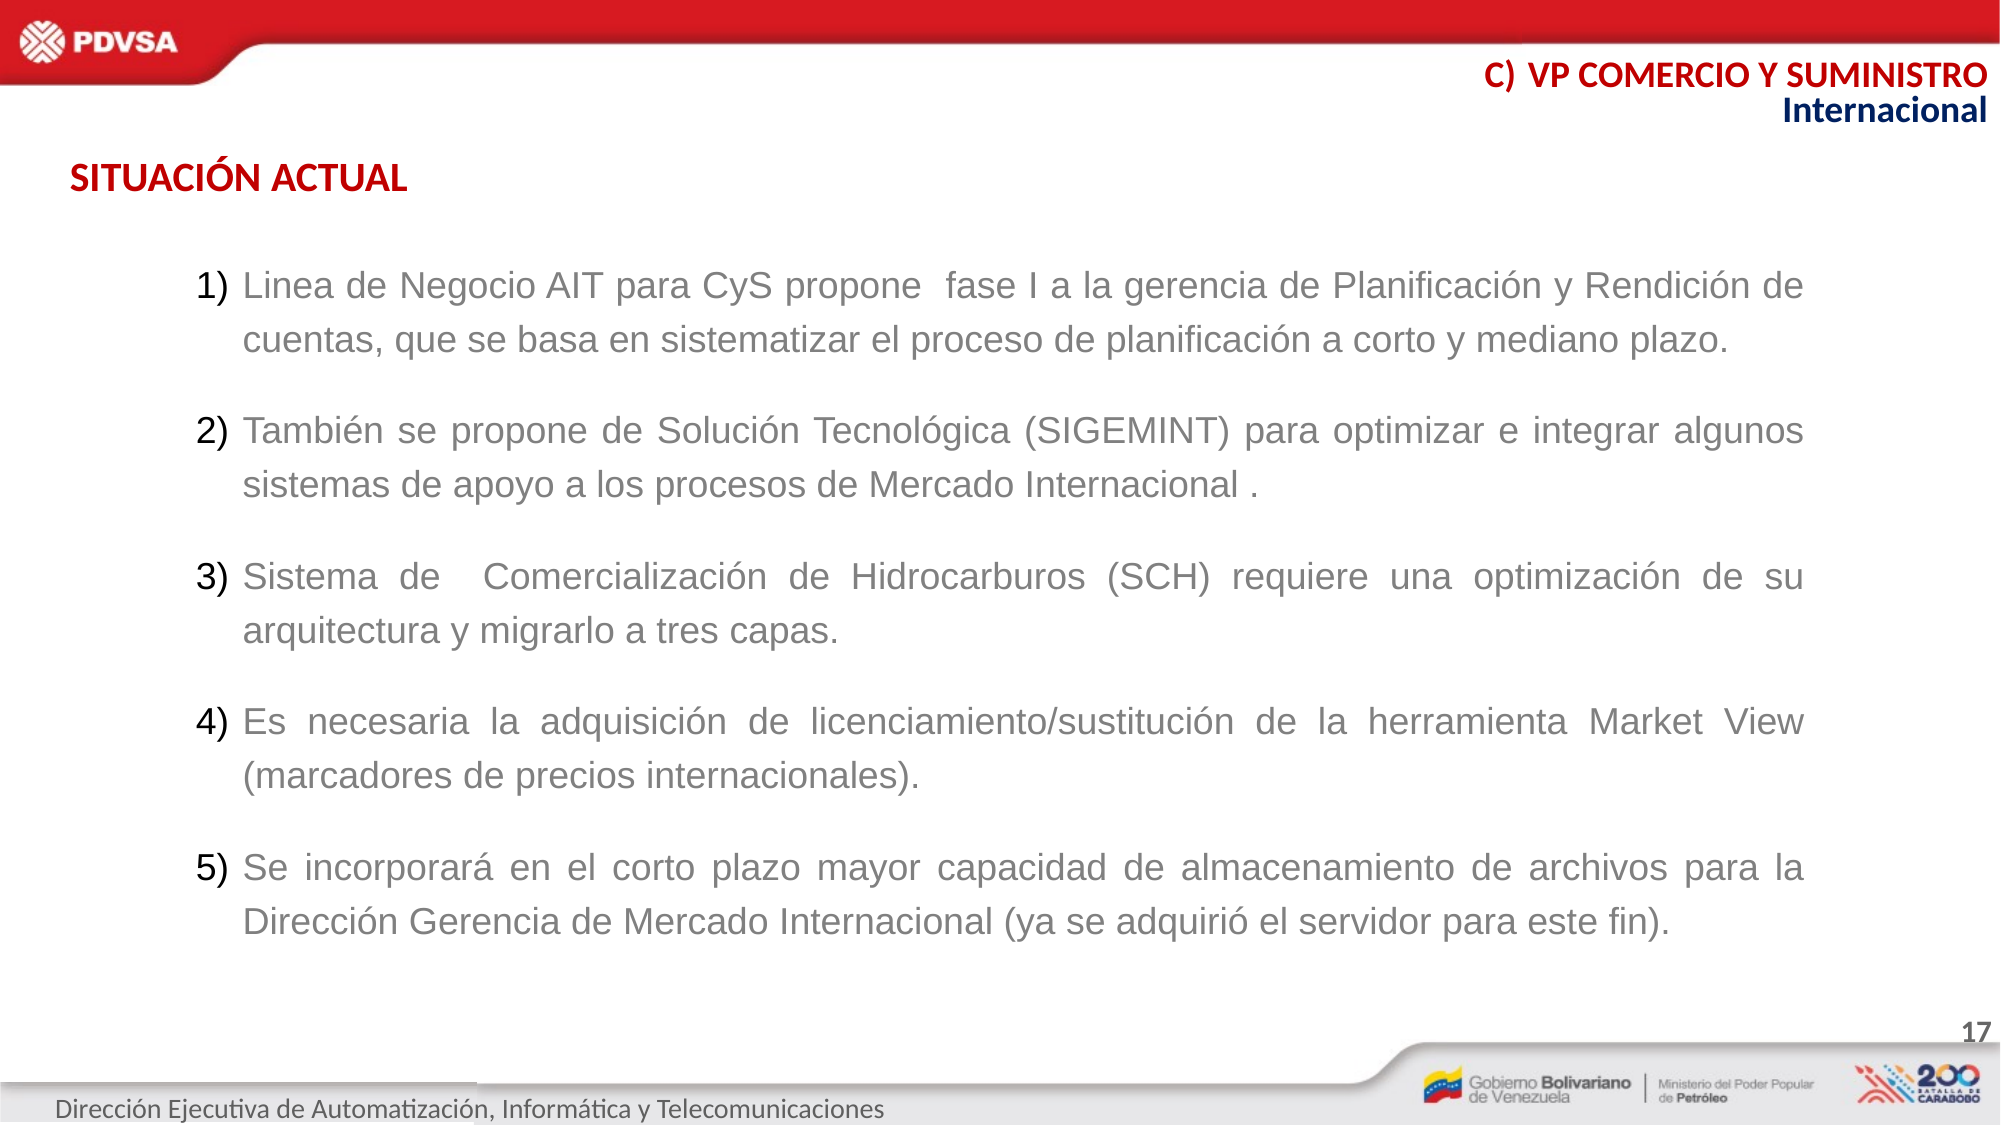

VP COMERCIO Y SUMINISTRO Internacional
SITUACIÓN ACTUAL
Linea de Negocio AIT para CyS propone  fase I a la gerencia de Planificación y Rendición de cuentas, que se basa en sistematizar el proceso de planificación a corto y mediano plazo.
También se propone de Solución Tecnológica (SIGEMINT) para optimizar e integrar algunos sistemas de apoyo a los procesos de Mercado Internacional .
Sistema de  Comercialización de Hidrocarburos (SCH) requiere una optimización de su arquitectura y migrarlo a tres capas.
Es necesaria la adquisición de licenciamiento/sustitución de la herramienta Market View (marcadores de precios internacionales).
Se incorporará en el corto plazo mayor capacidad de almacenamiento de archivos para la Dirección Gerencia de Mercado Internacional (ya se adquirió el servidor para este fin).